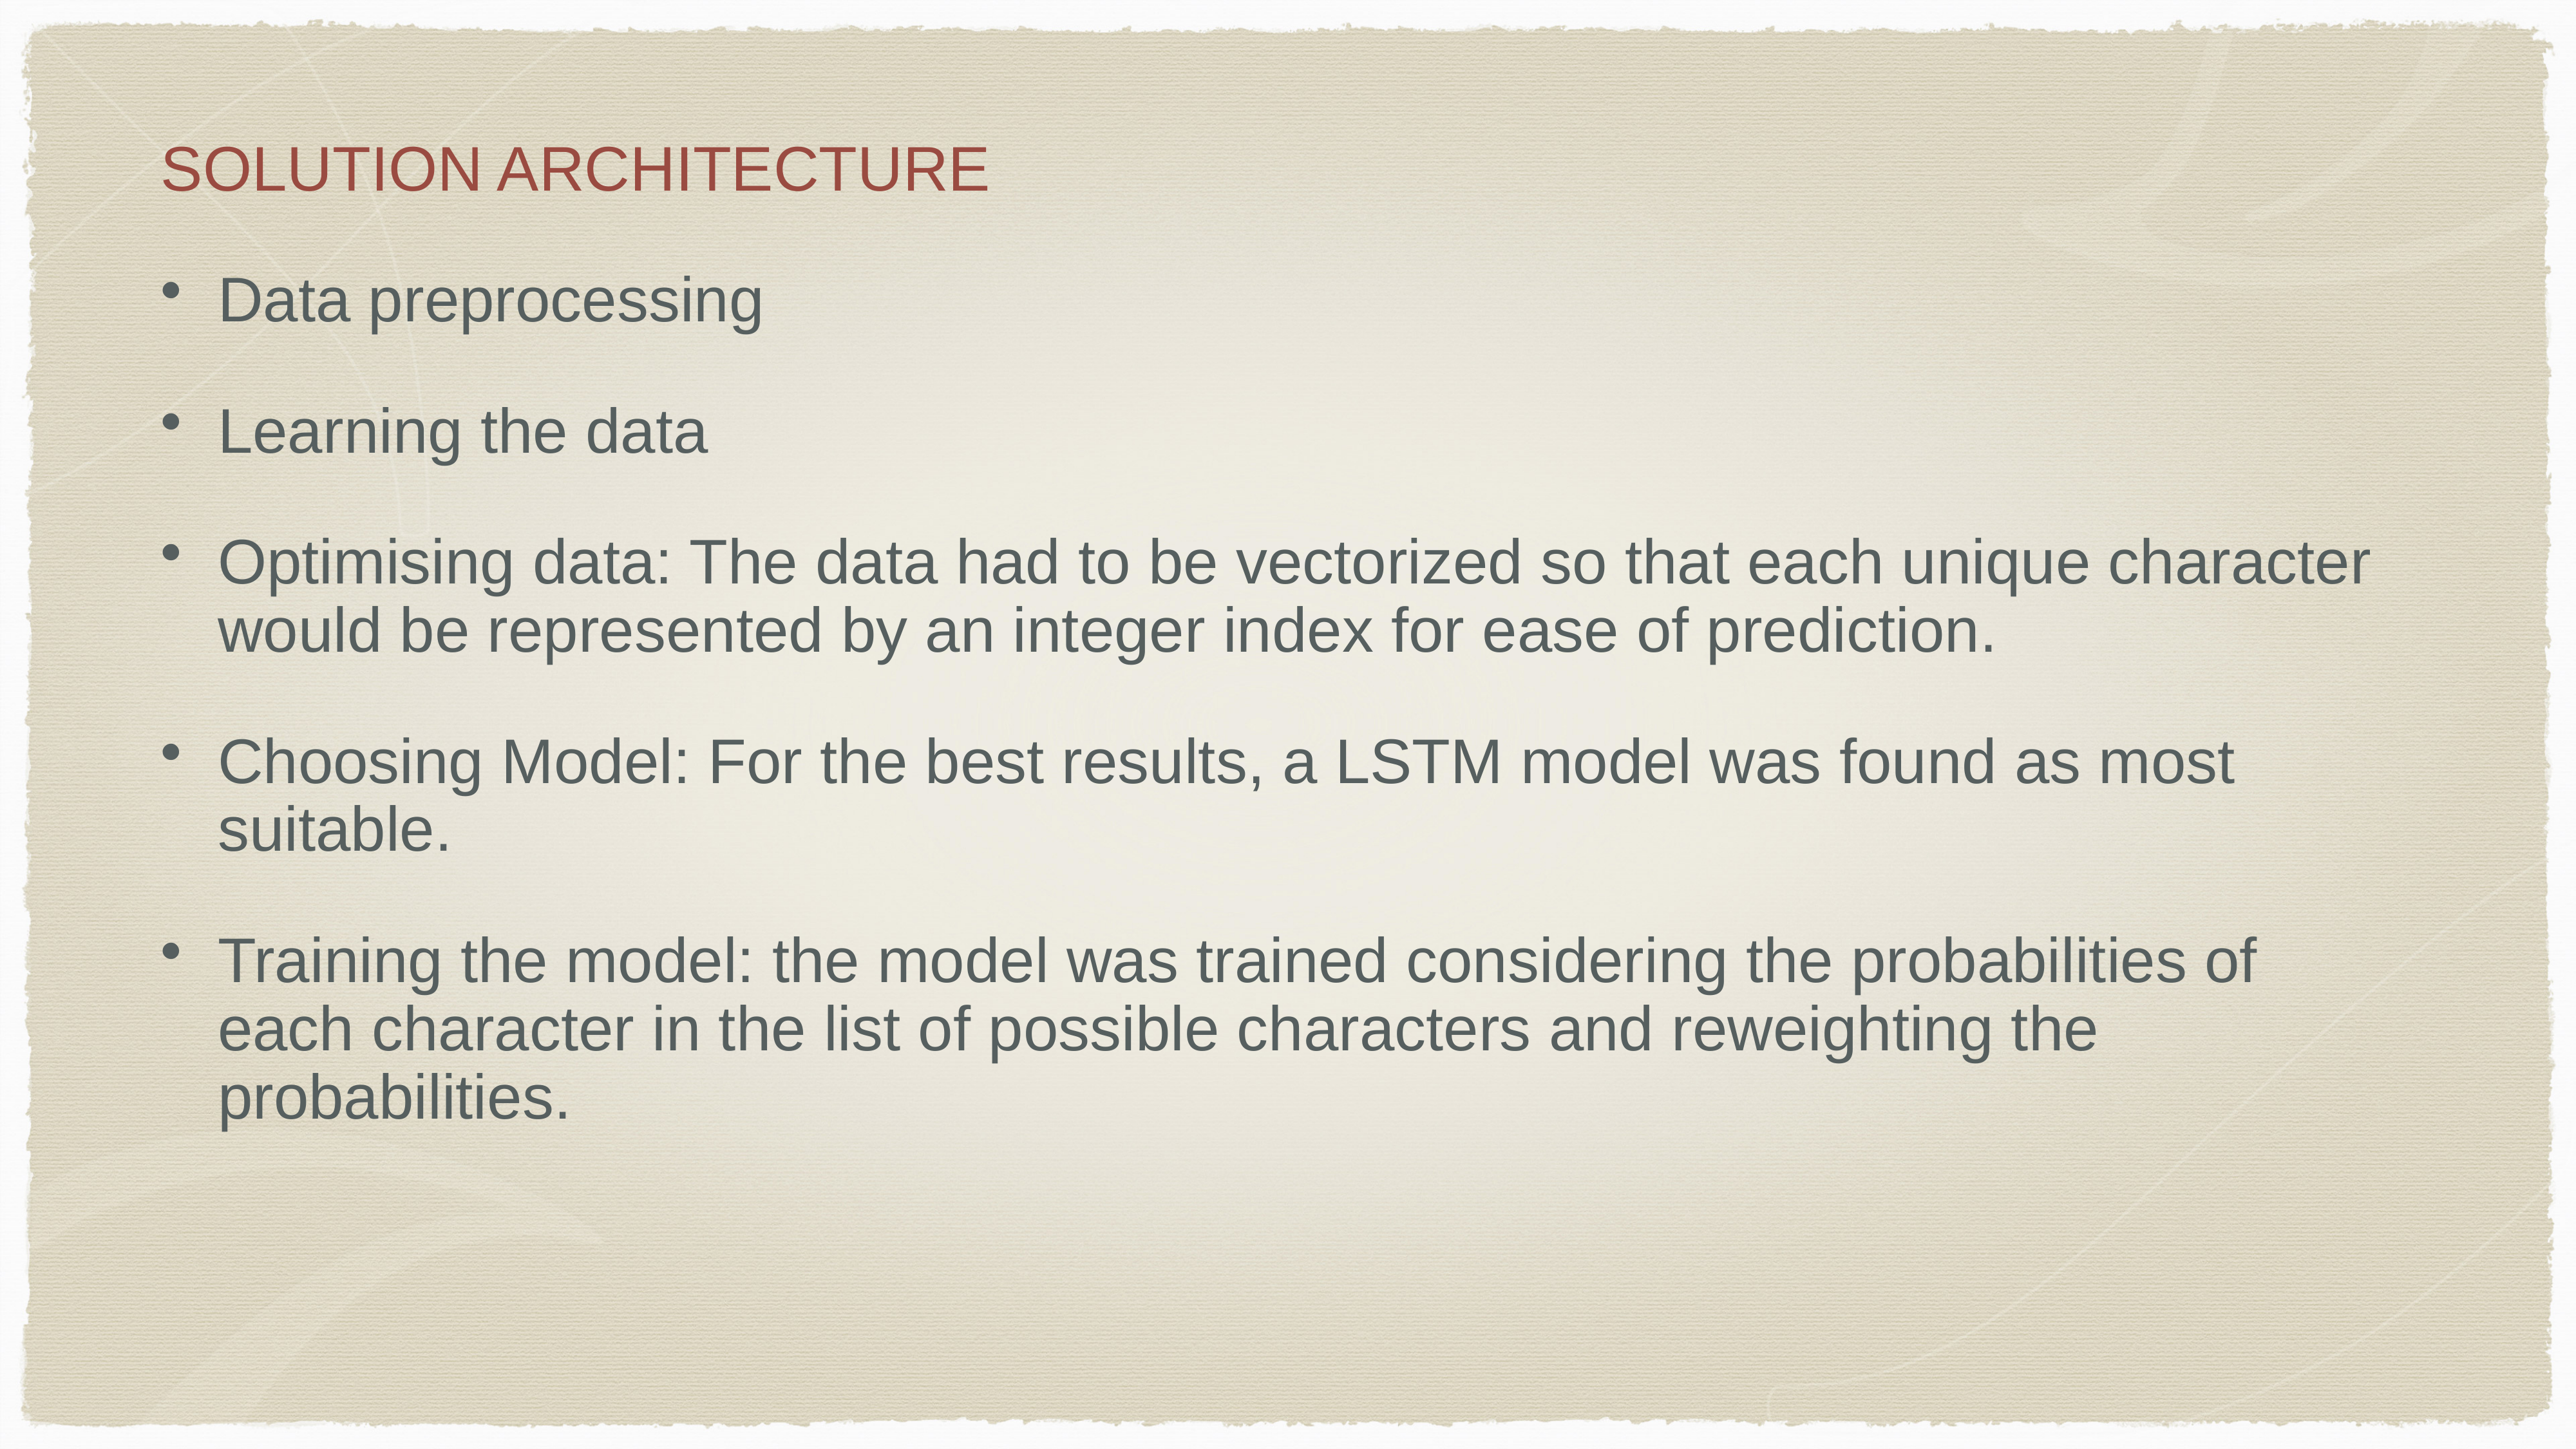

SOLUTION ARCHITECTURE
Data preprocessing
Learning the data
Optimising data: The data had to be vectorized so that each unique character would be represented by an integer index for ease of prediction.
Choosing Model: For the best results, a LSTM model was found as most suitable.
Training the model: the model was trained considering the probabilities of each character in the list of possible characters and reweighting the probabilities.